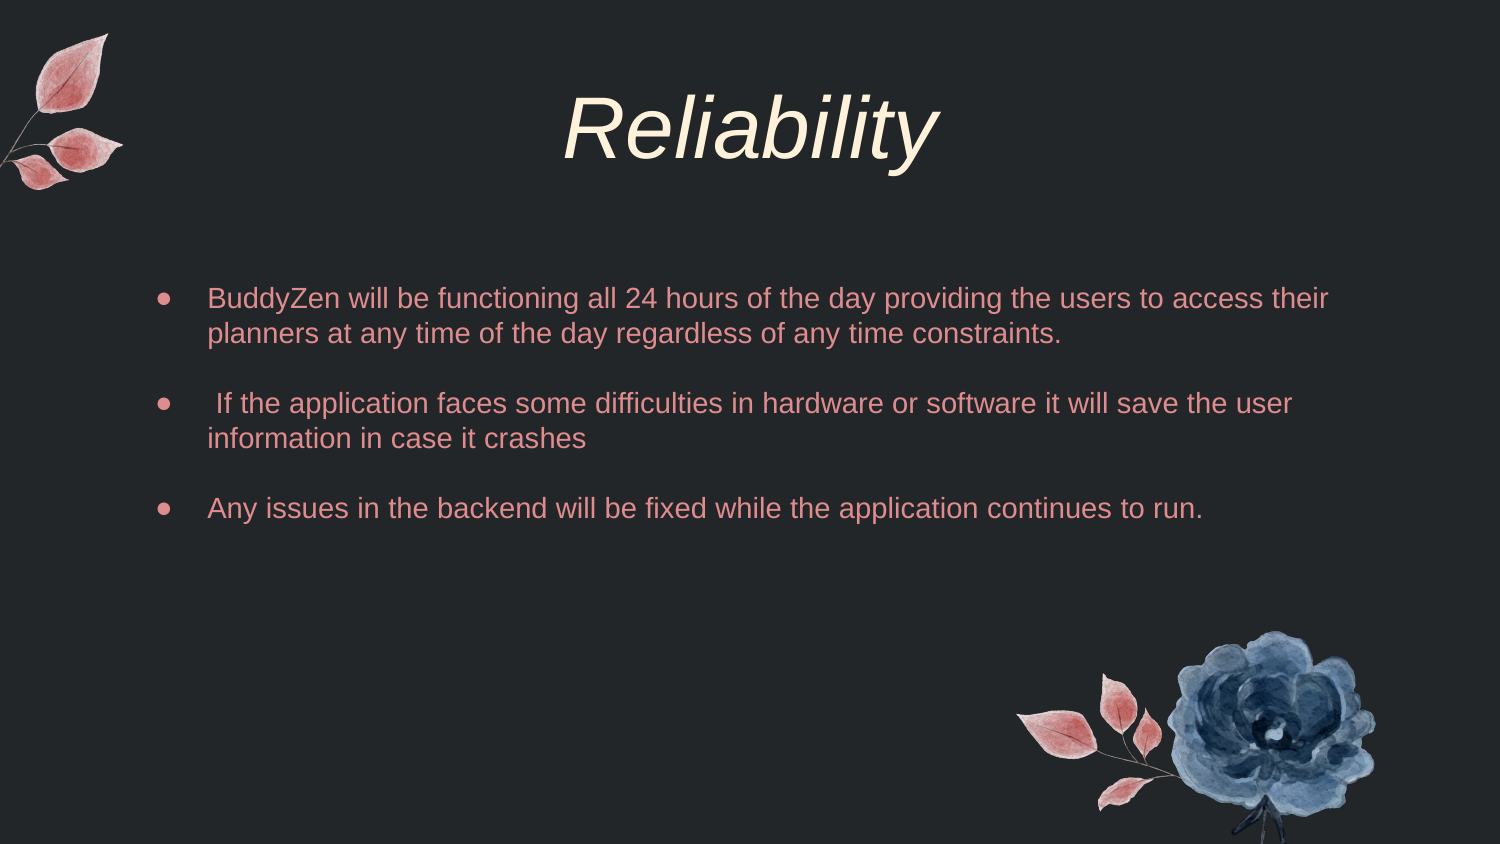

# Reliability
BuddyZen will be functioning all 24 hours of the day providing the users to access their planners at any time of the day regardless of any time constraints.

 If the application faces some difficulties in hardware or software it will save the user information in case it crashes

Any issues in the backend will be fixed while the application continues to run.